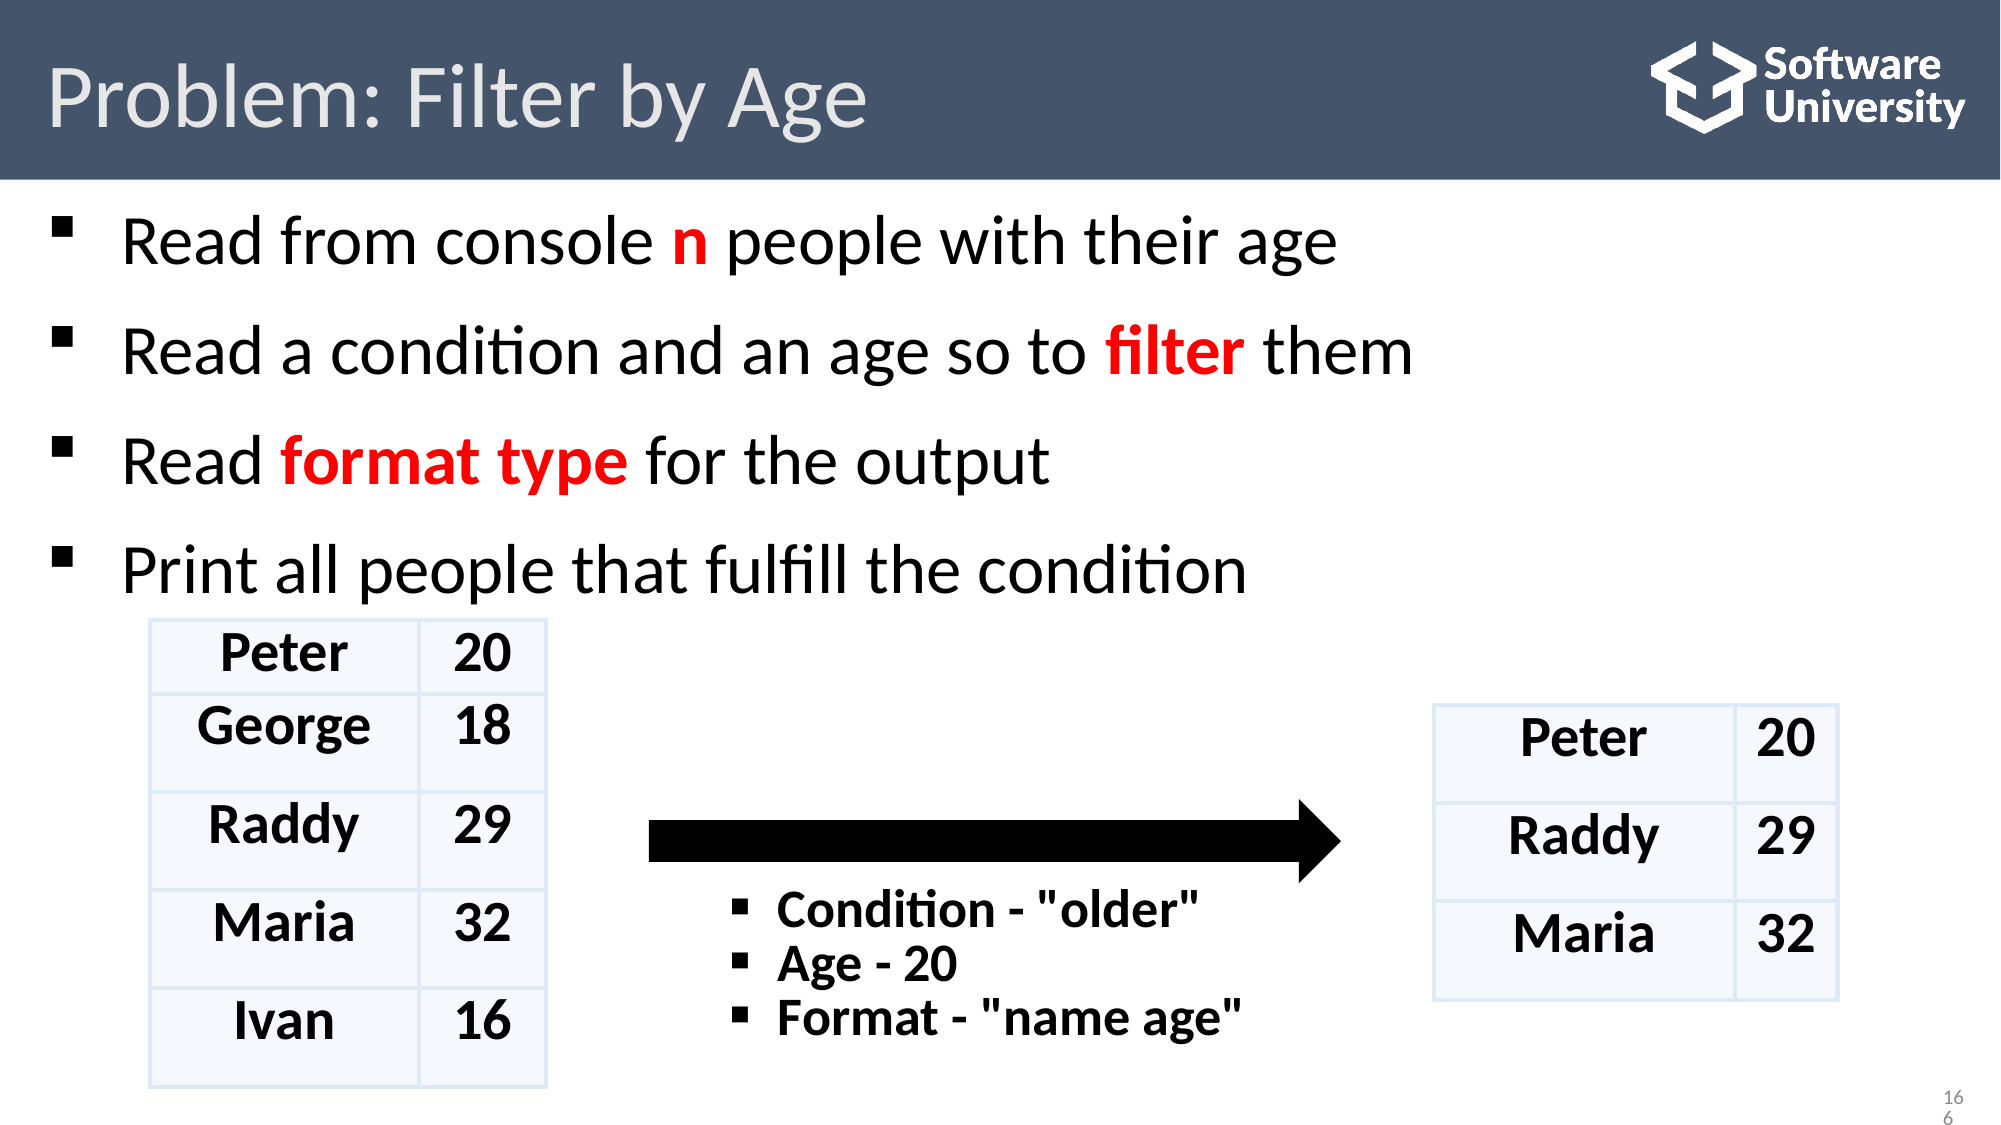

# Problem: Filter by Age
Read from console n people with their age
Read a condition and an age so to filter them
Read format type for the output
Print all people that fulfill the condition
| Peter | 20 |
| --- | --- |
| George | 18 |
| Raddy | 29 |
| Maria | 32 |
| Ivan | 16 |
| Peter | 20 |
| --- | --- |
| Raddy | 29 |
| Maria | 32 |

Condition - "older"
Age - 20
Format - "name age"
166